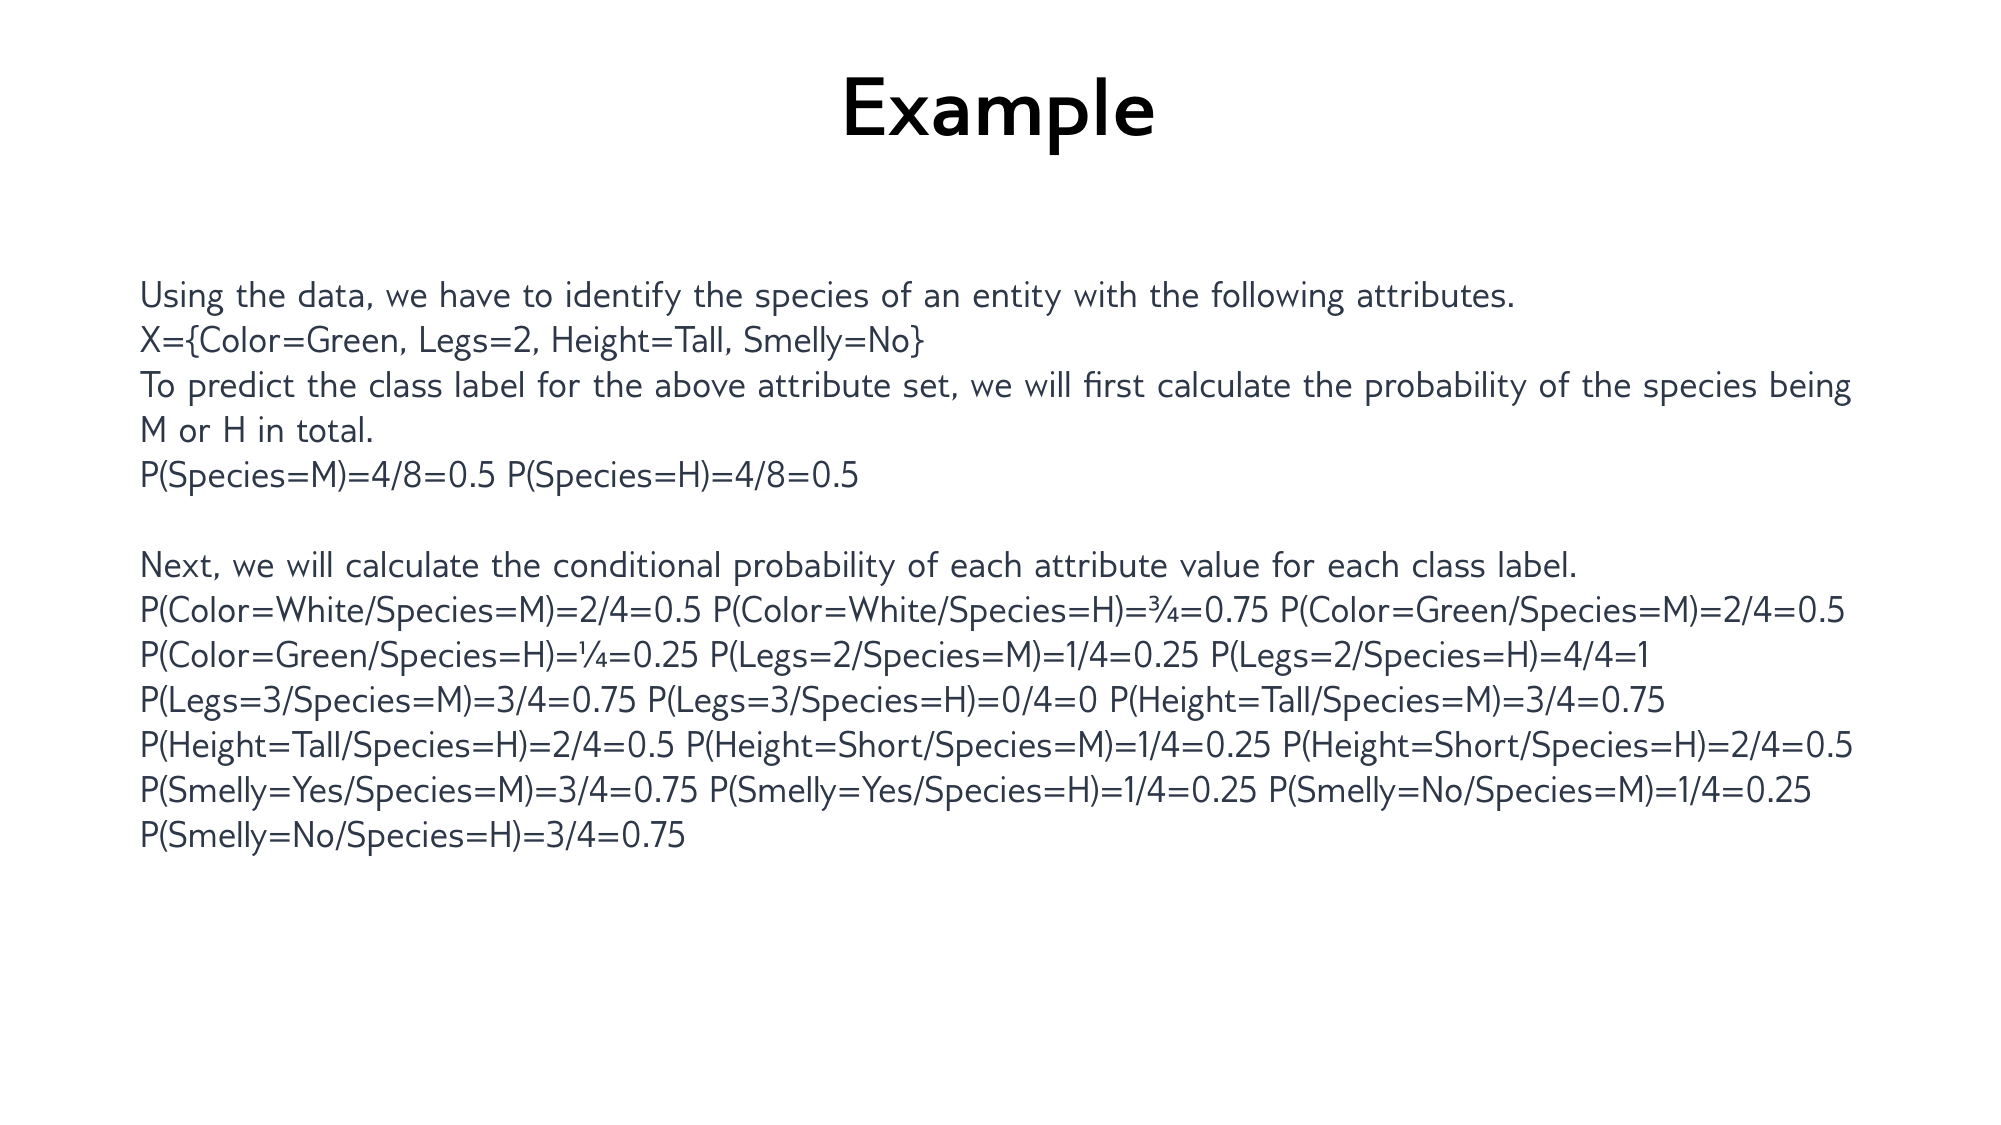

# Example
Using the data, we have to identify the species of an entity with the following attributes.
X={Color=Green, Legs=2, Height=Tall, Smelly=No}
To predict the class label for the above attribute set, we will first calculate the probability of the species being M or H in total.
P(Species=M)=4/8=0.5 P(Species=H)=4/8=0.5

Next, we will calculate the conditional probability of each attribute value for each class label.
P(Color=White/Species=M)=2/4=0.5 P(Color=White/Species=H)=¾=0.75 P(Color=Green/Species=M)=2/4=0.5 P(Color=Green/Species=H)=¼=0.25 P(Legs=2/Species=M)=1/4=0.25 P(Legs=2/Species=H)=4/4=1 P(Legs=3/Species=M)=3/4=0.75 P(Legs=3/Species=H)=0/4=0 P(Height=Tall/Species=M)=3/4=0.75 P(Height=Tall/Species=H)=2/4=0.5 P(Height=Short/Species=M)=1/4=0.25 P(Height=Short/Species=H)=2/4=0.5 P(Smelly=Yes/Species=M)=3/4=0.75 P(Smelly=Yes/Species=H)=1/4=0.25 P(Smelly=No/Species=M)=1/4=0.25 P(Smelly=No/Species=H)=3/4=0.75